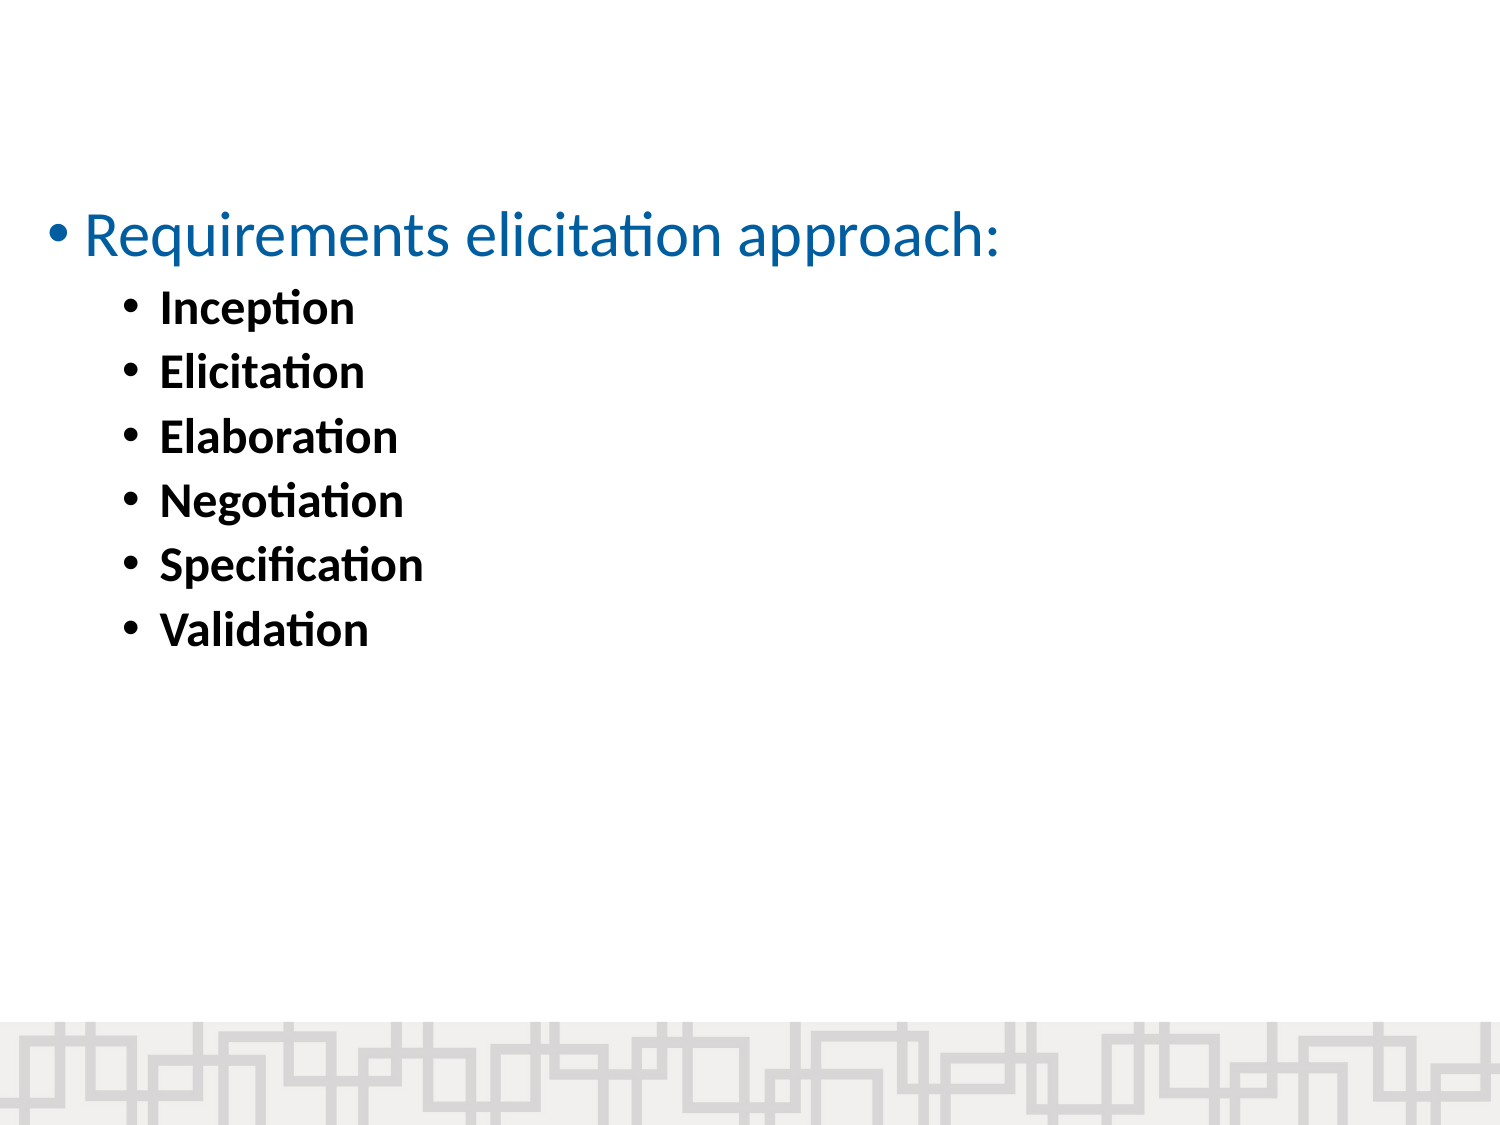

Requirements elicitation approach:
Inception
Elicitation
Elaboration
Negotiation
Specification
Validation